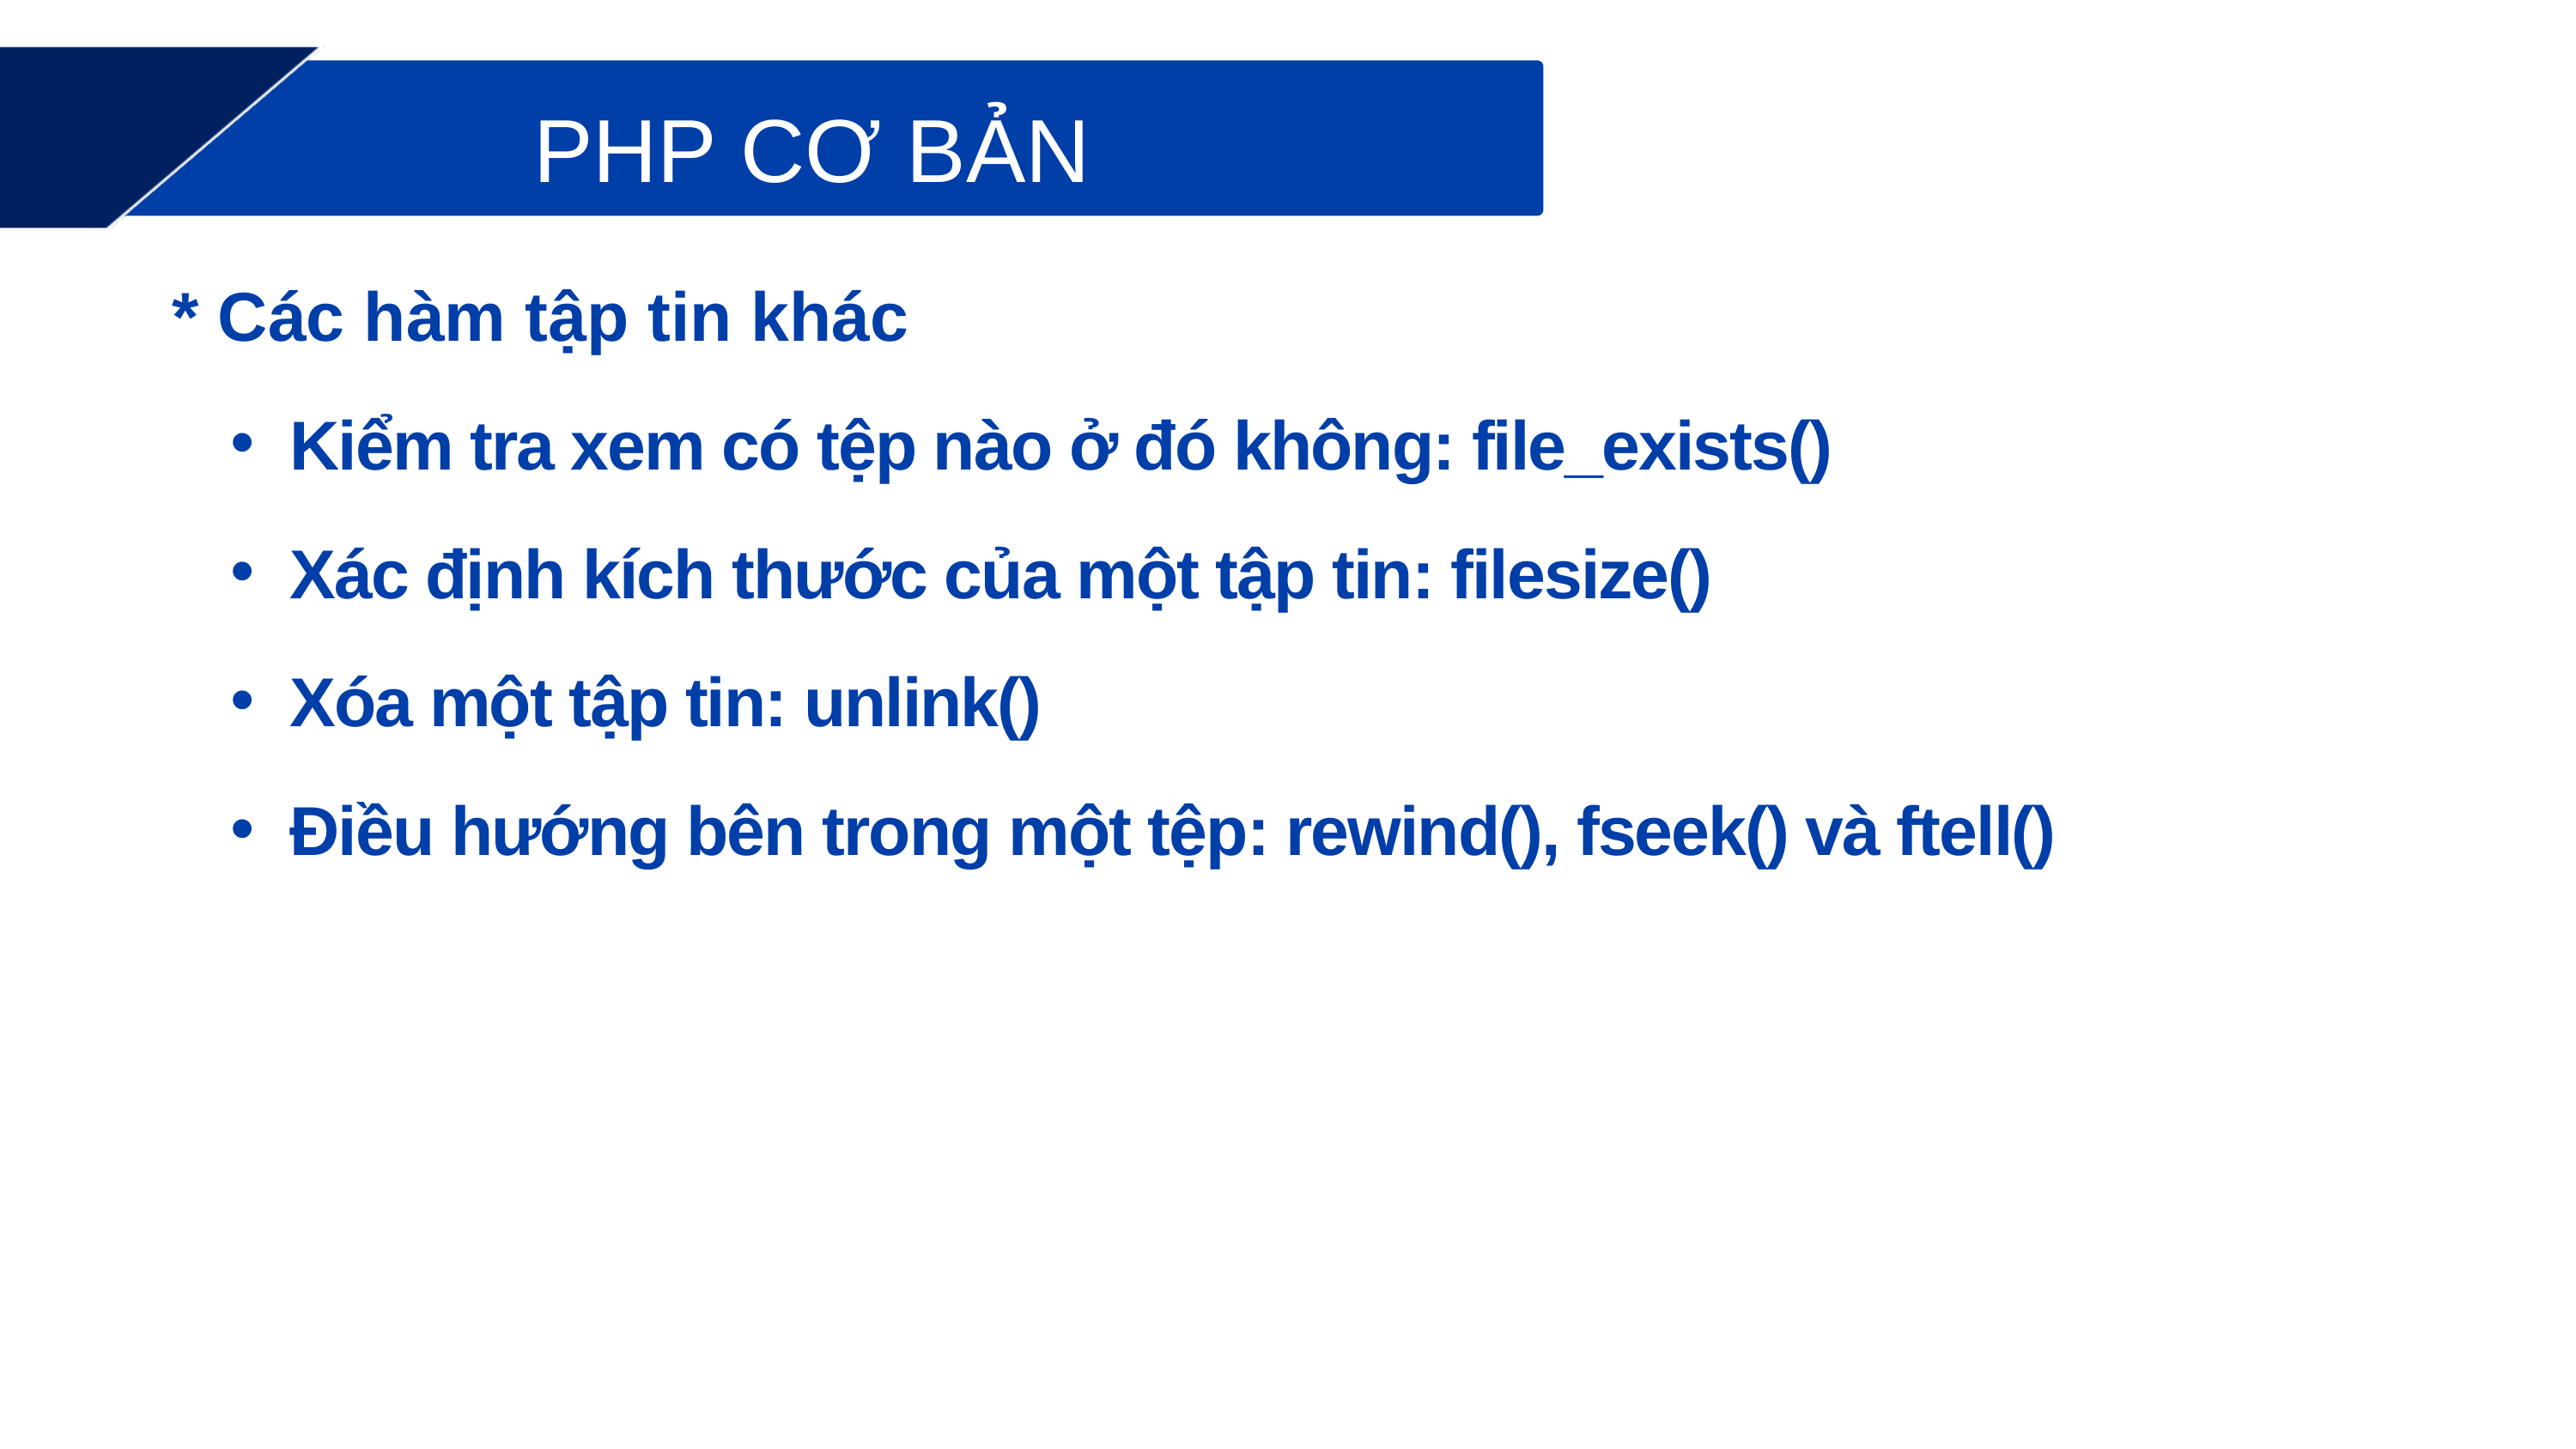

PHP CƠ BẢN

* Các hàm tập tin khác
Kiểm tra xem có tệp nào ở đó không: file_exists()
Xác định kích thước của một tập tin: filesize()
Xóa một tập tin: unlink()
Điều hướng bên trong một tệp: rewind(), fseek() và ftell()